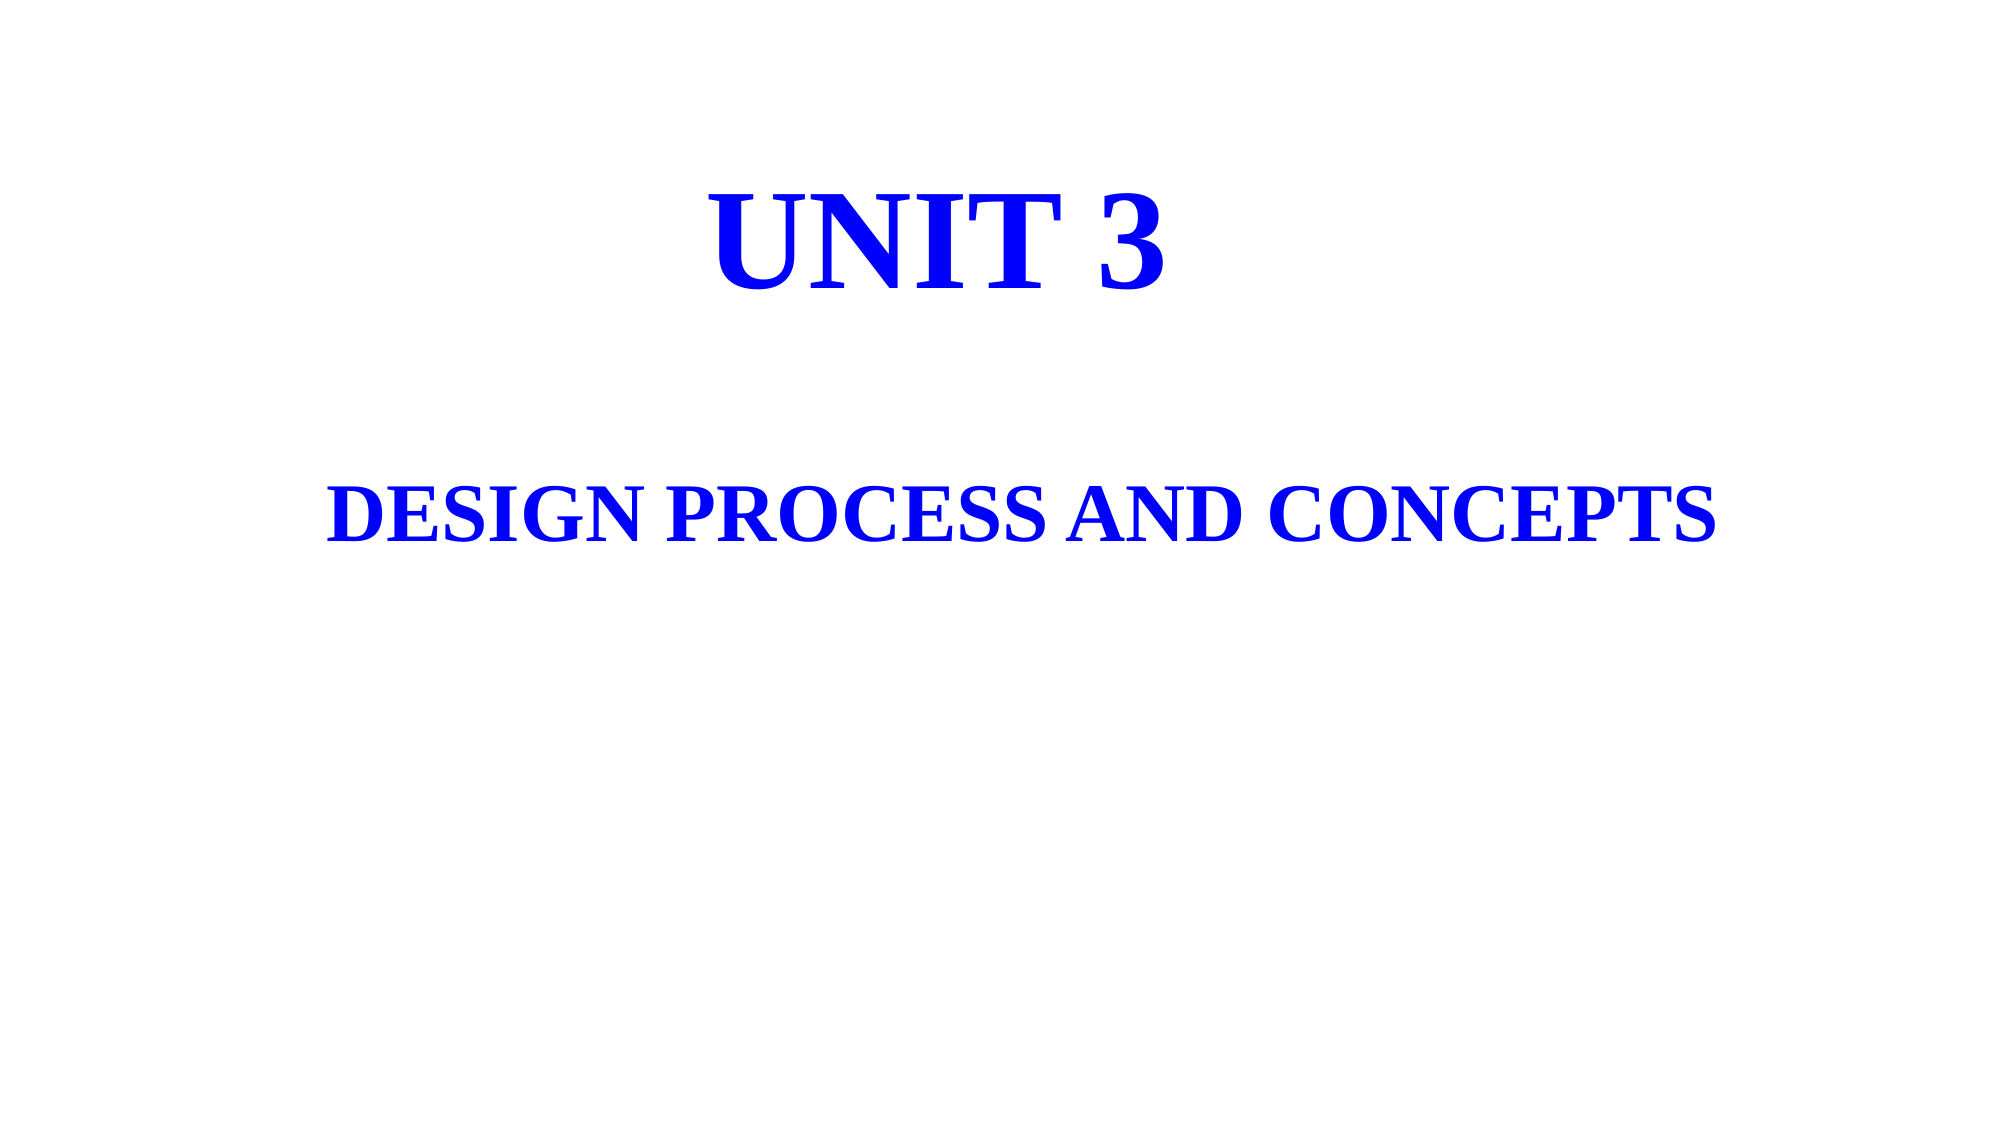

UNIT 3
# DESIGN PROCESS AND CONCEPTS